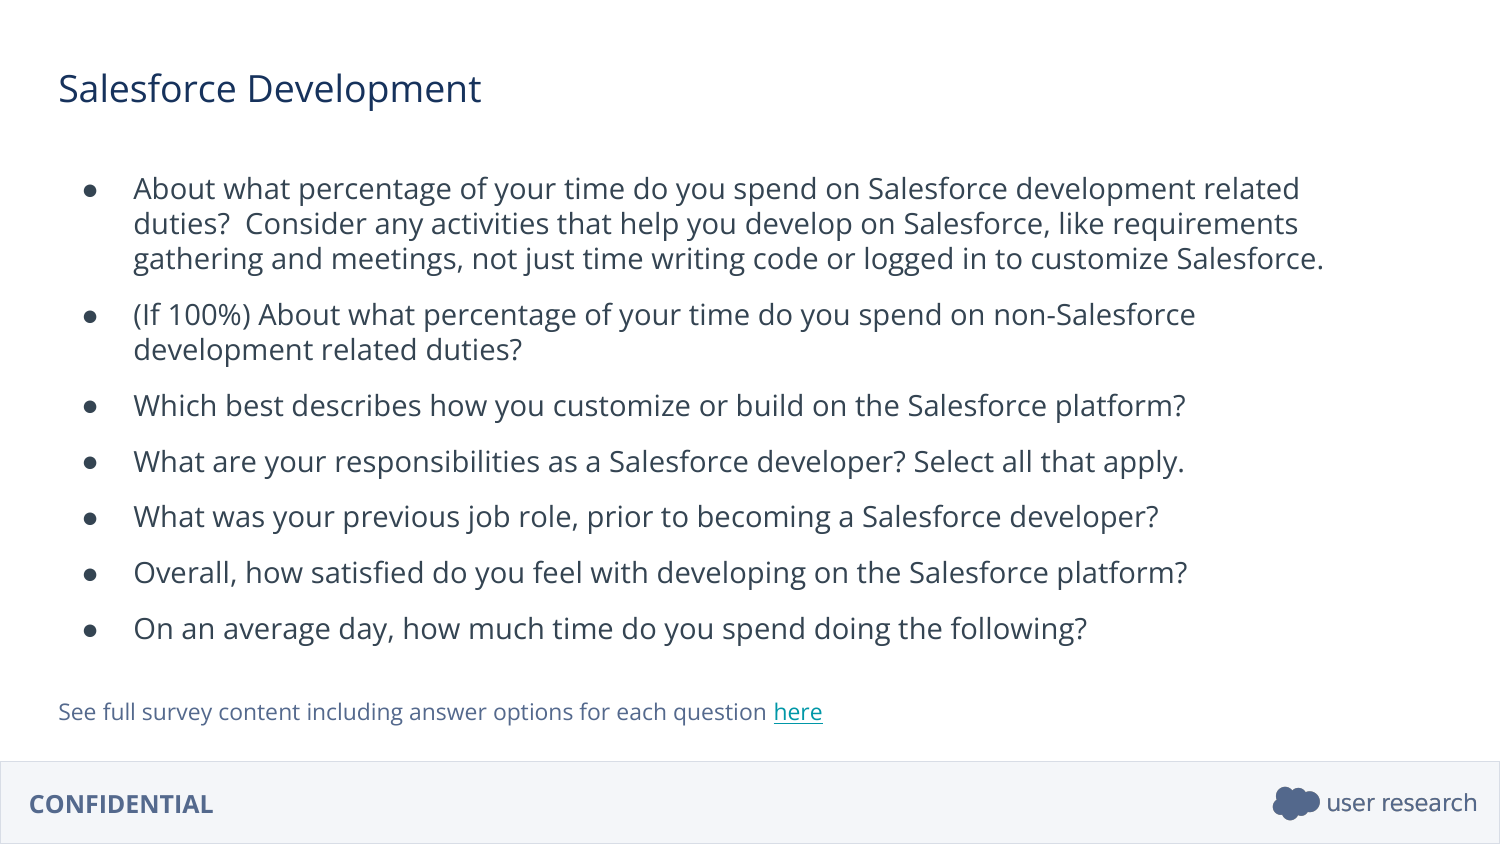

Salesforce Development
About what percentage of your time do you spend on Salesforce development related duties?  Consider any activities that help you develop on Salesforce, like requirements gathering and meetings, not just time writing code or logged in to customize Salesforce.
(If 100%) About what percentage of your time do you spend on non-Salesforce development related duties?
Which best describes how you customize or build on the Salesforce platform?
What are your responsibilities as a Salesforce developer? Select all that apply.
What was your previous job role, prior to becoming a Salesforce developer?
Overall, how satisfied do you feel with developing on the Salesforce platform?
On an average day, how much time do you spend doing the following?
See full survey content including answer options for each question here